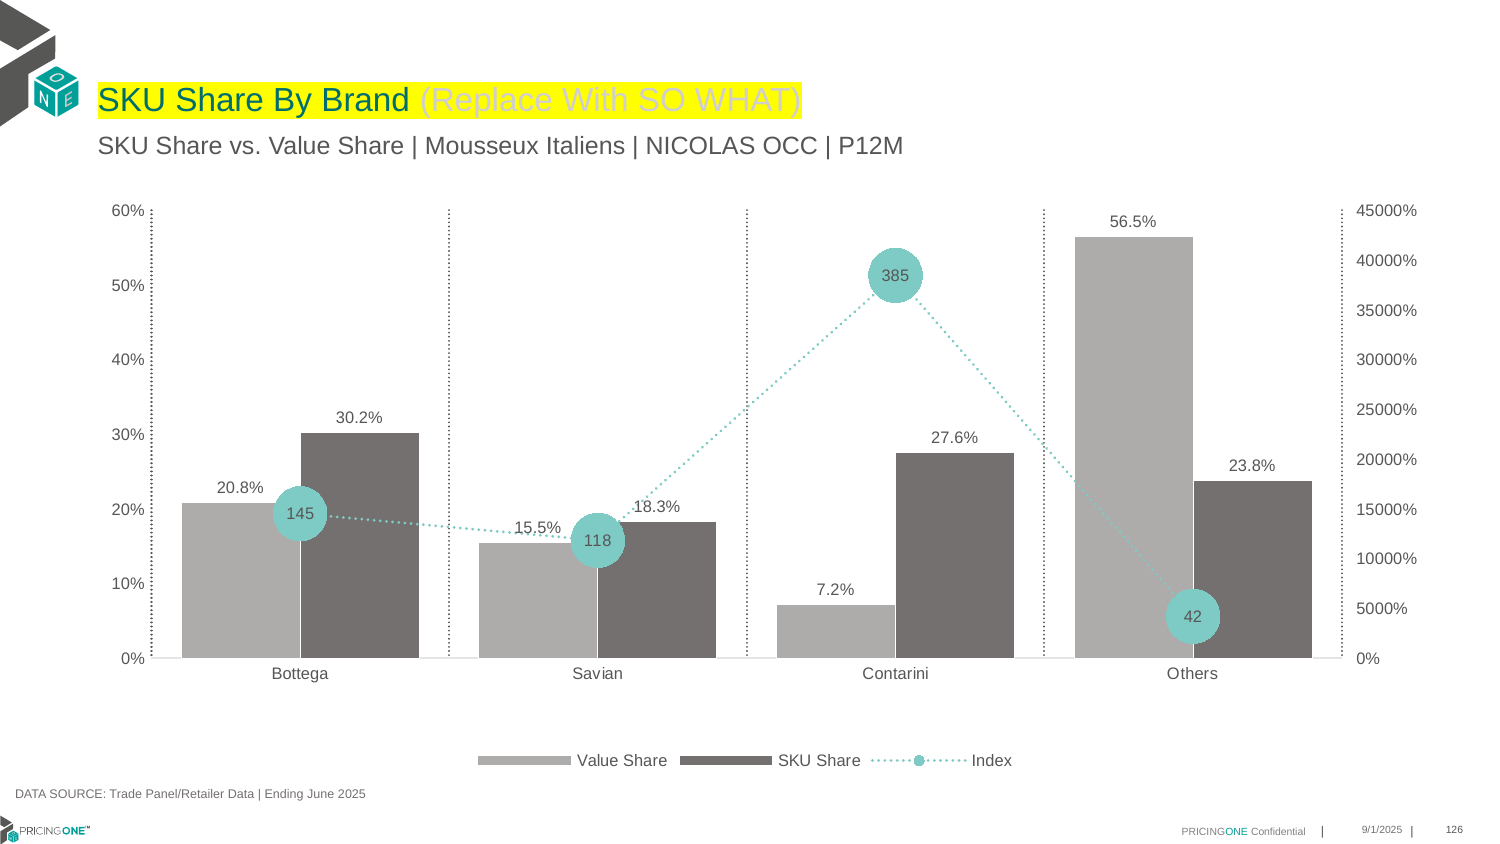

# SKU Share By Brand (Replace With SO WHAT)
SKU Share vs. Value Share | Mousseux Italiens | NICOLAS OCC | P12M

### Chart

| Category | Value Share | SKU Share | Index |
|---|---|---|---|
| Bottega | 0.20821293620804623 | 0.3023809523809524 | 145.22678460228502 |
| Savian | 0.1549511002444988 | 0.18333333333333338 | 118.31689677843526 |
| Contarini | 0.07182151589242054 | 0.27619047619047626 | 384.5511651469099 |
| Others | 0.5650144476550345 | 0.23809523809523814 | 42.139672548799226 |
DATA SOURCE: Trade Panel/Retailer Data | Ending June 2025

9/1/2025
126